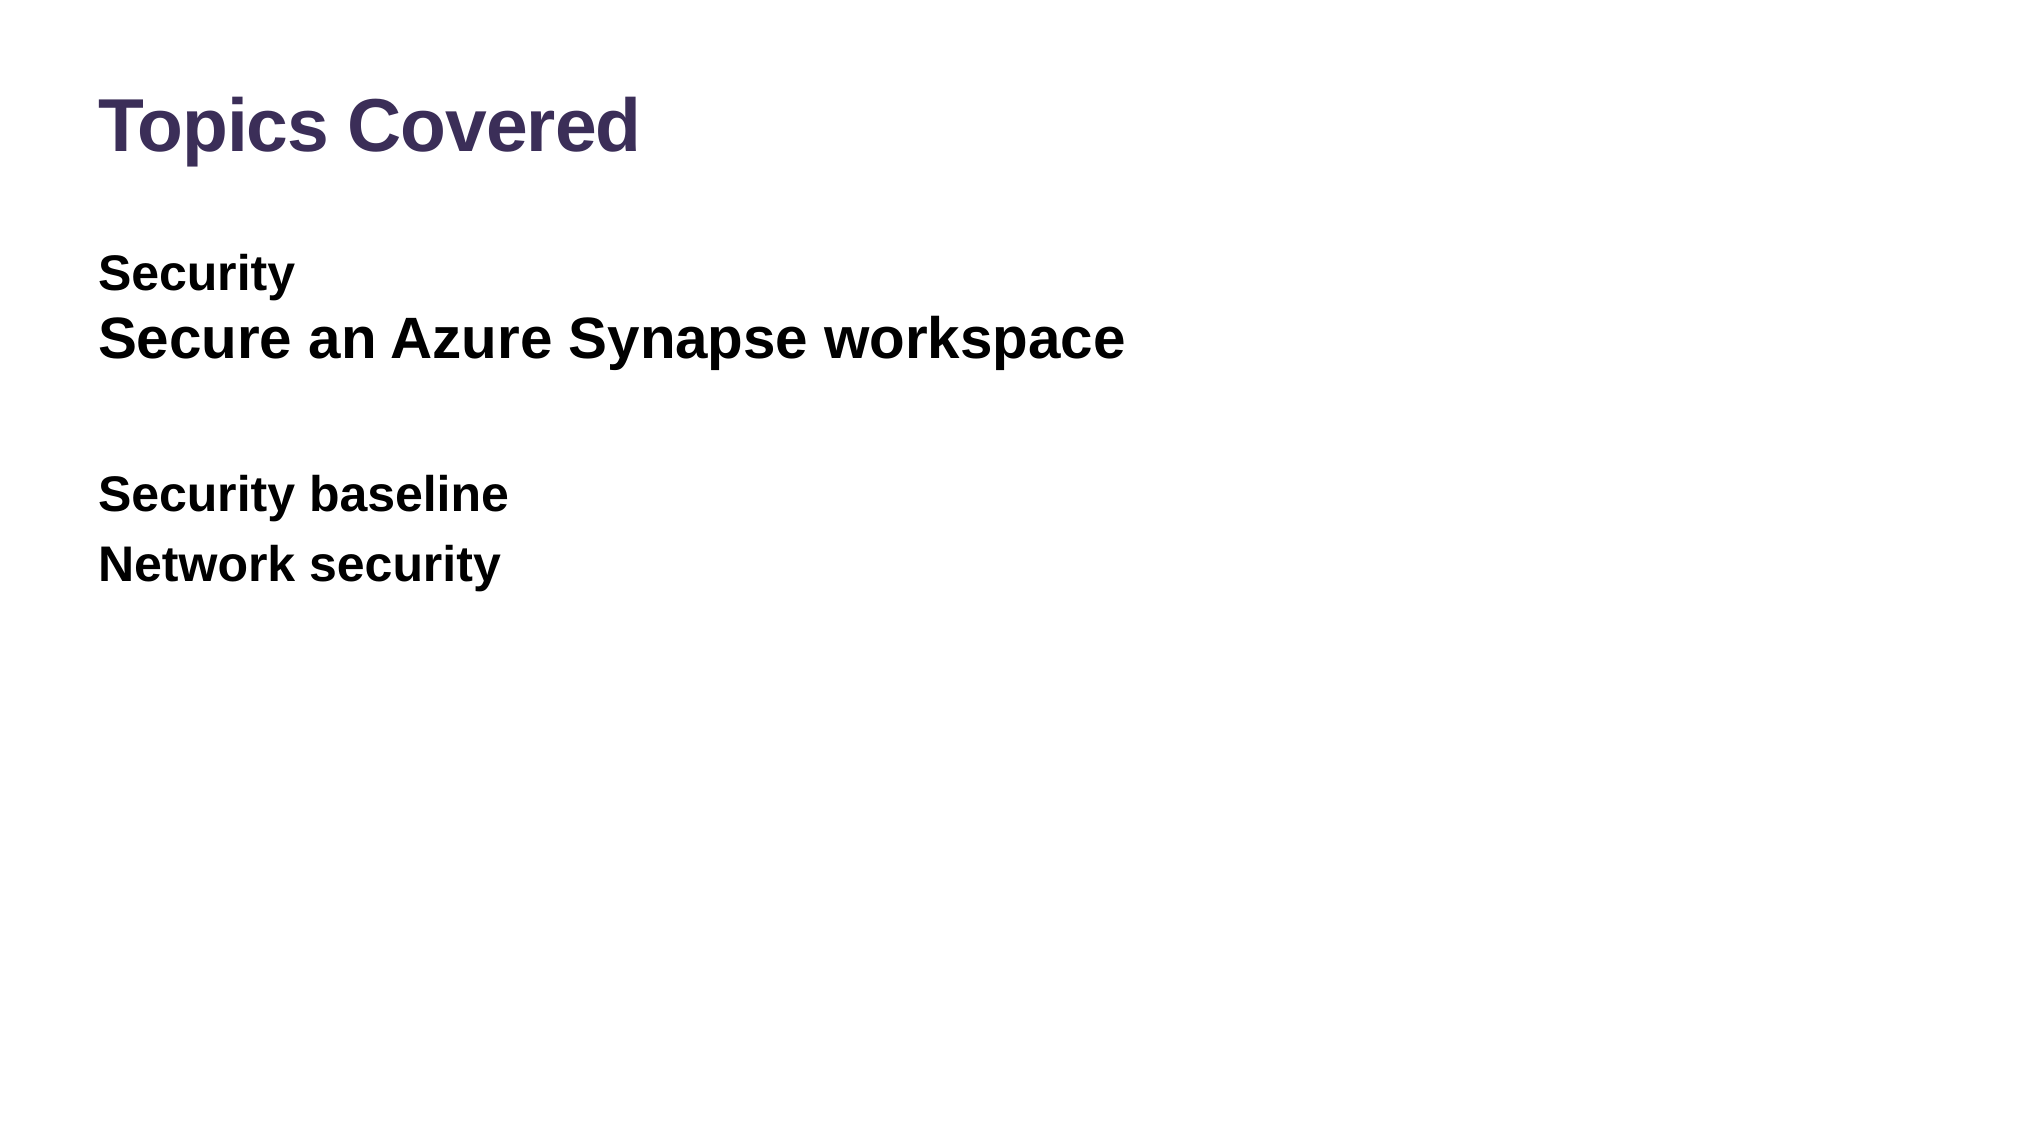

# Topics Covered
Security
Secure an Azure Synapse workspace

Security baseline
Network security